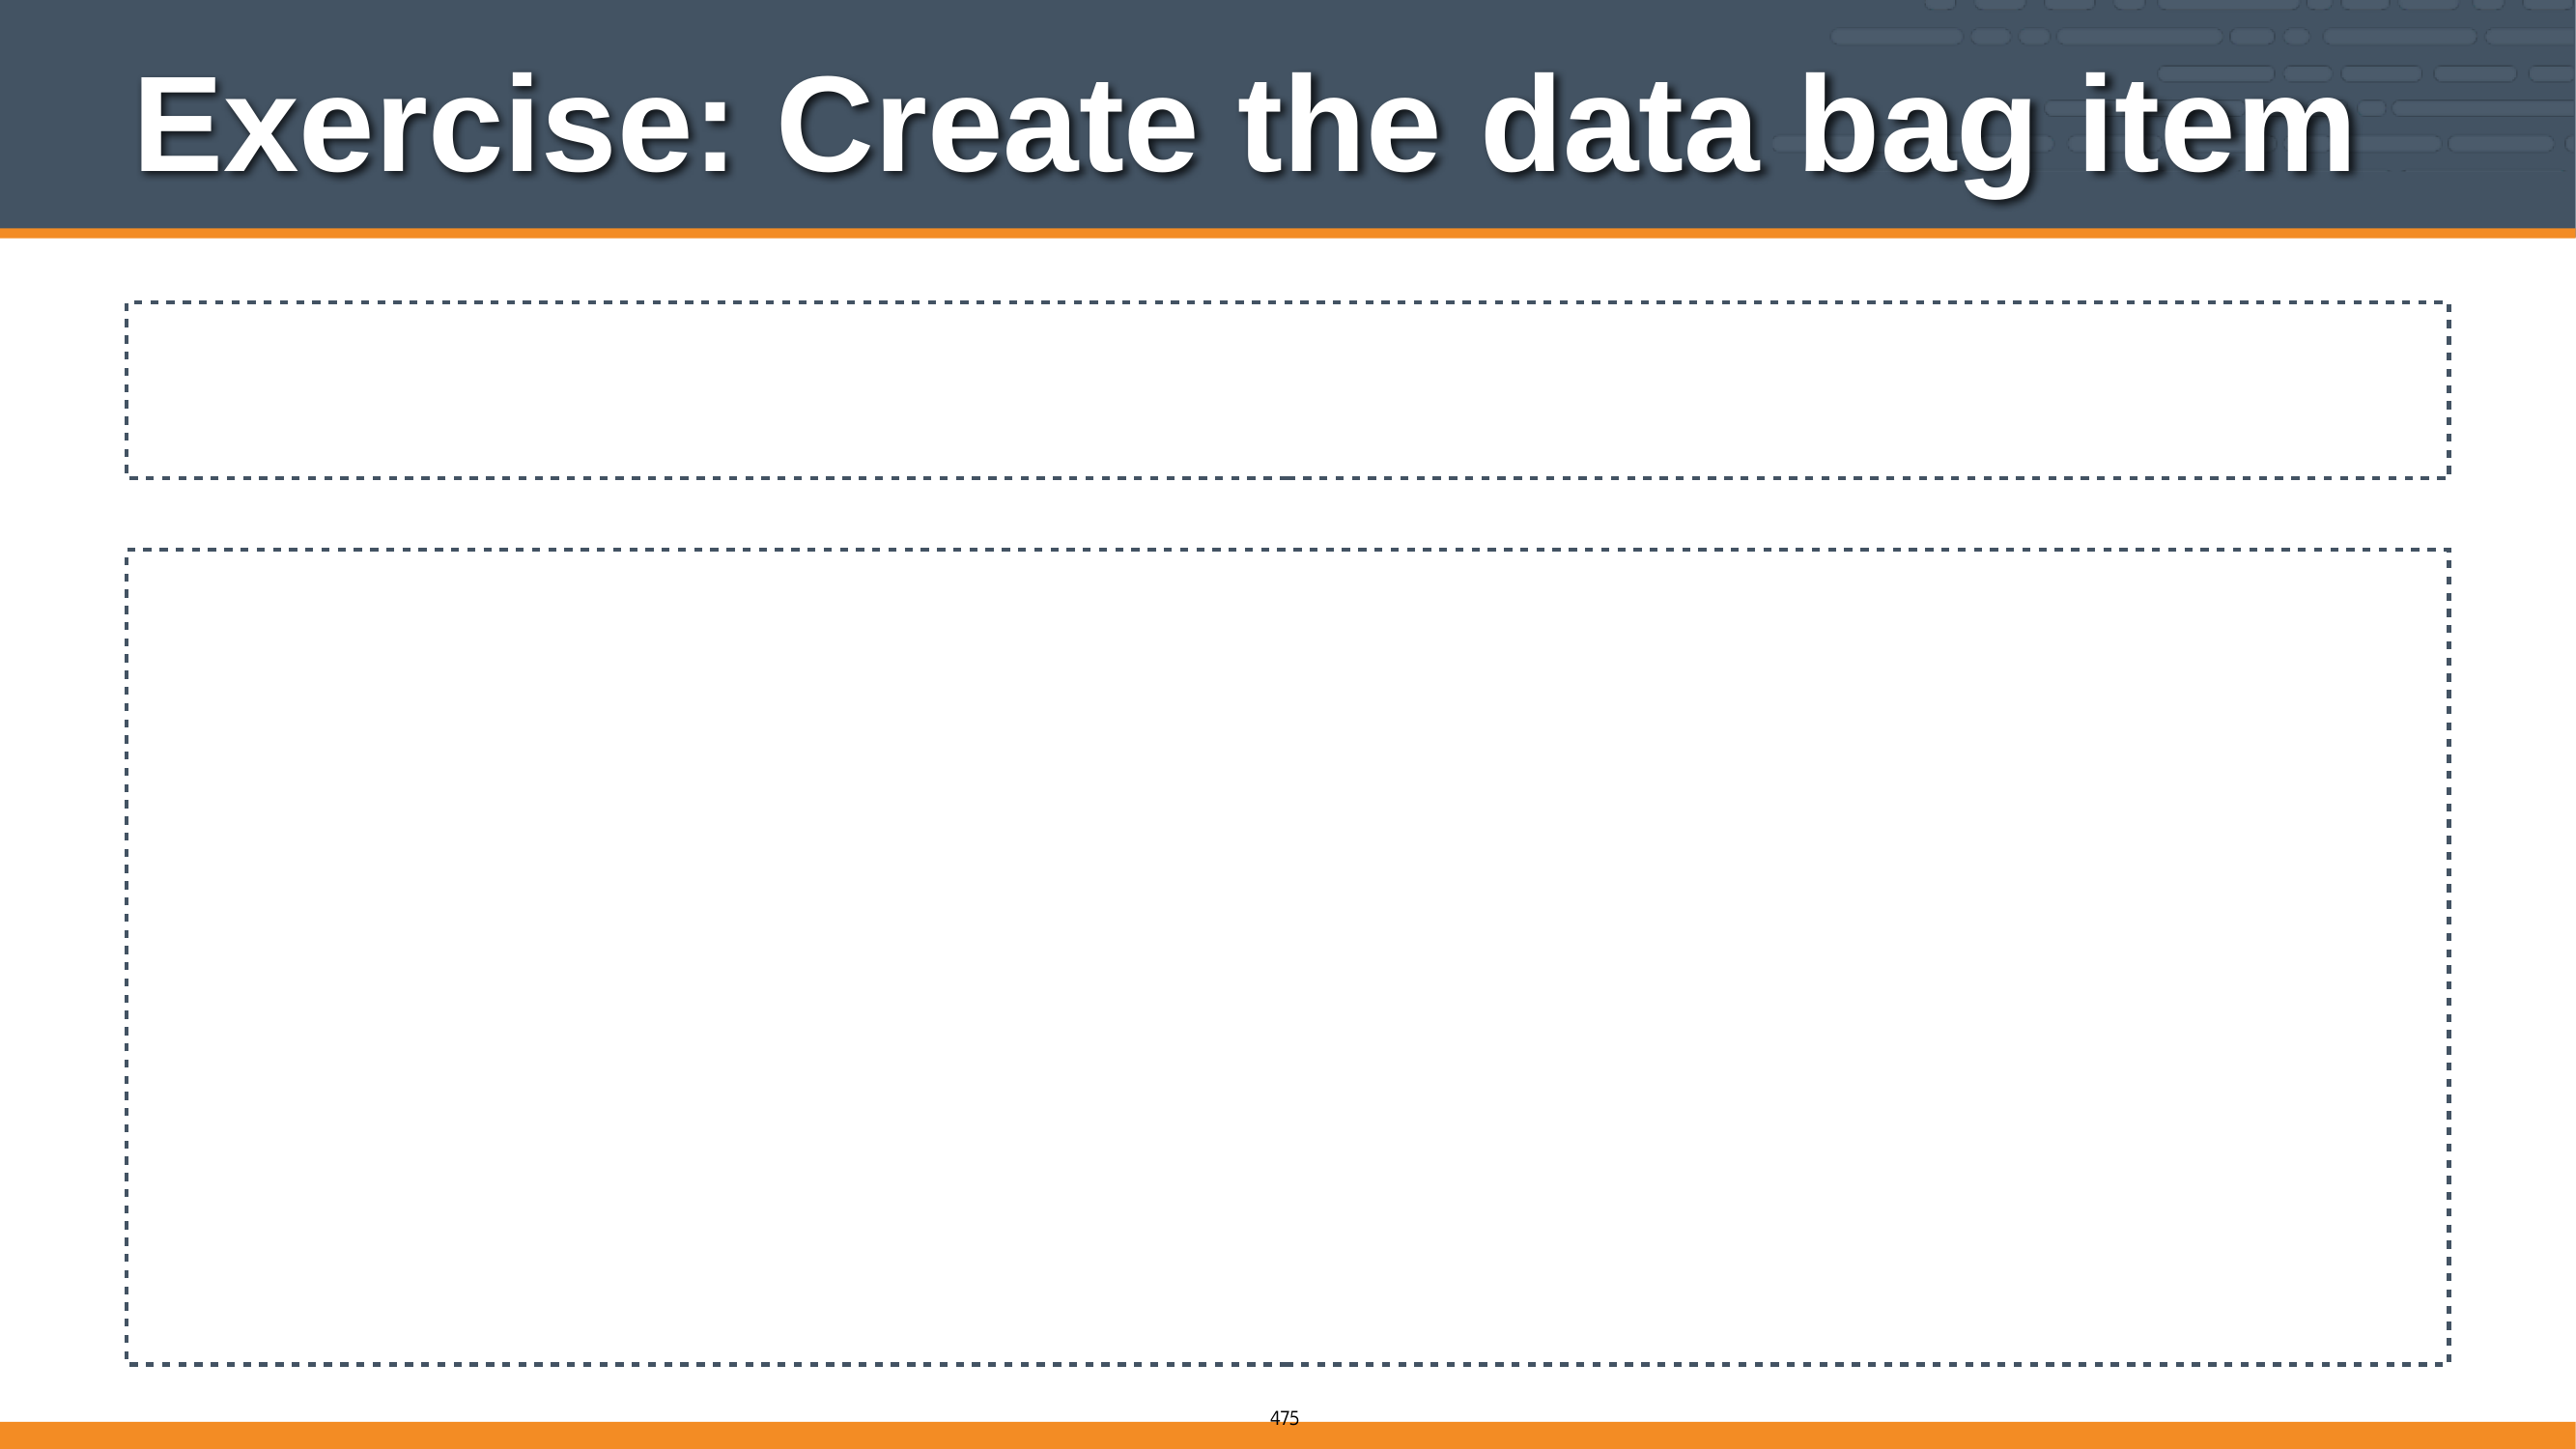

# Exercise: Create the data bag item
$ knife data_bag from file users bobo.json
Updated data_bag_item[users::bobo]
475